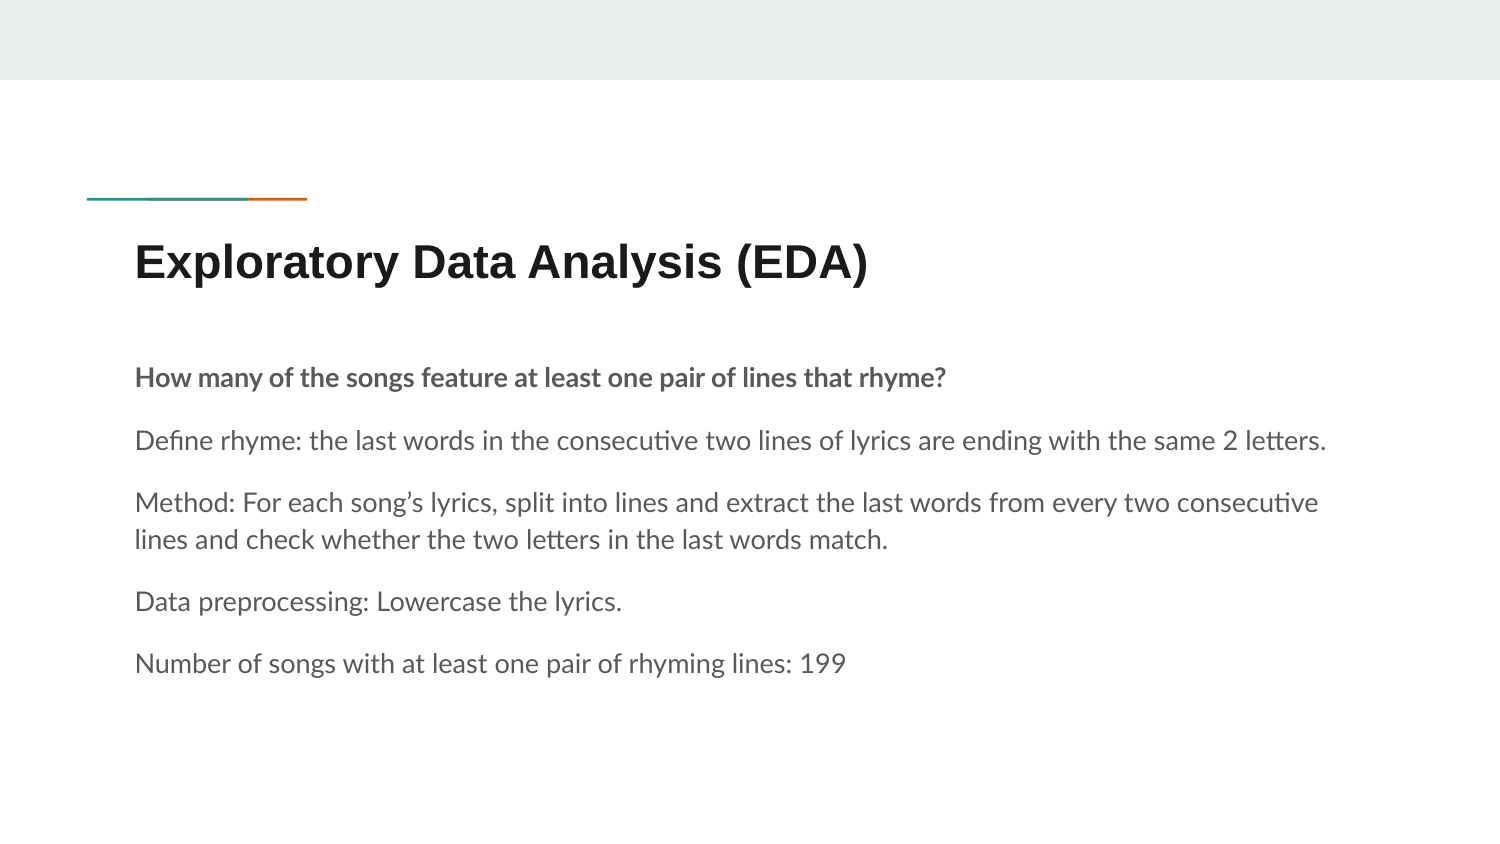

# Exploratory Data Analysis (EDA)
How many of the songs feature at least one pair of lines that rhyme?
Define rhyme: the last words in the consecutive two lines of lyrics are ending with the same 2 letters.
Method: For each song’s lyrics, split into lines and extract the last words from every two consecutive lines and check whether the two letters in the last words match.
Data preprocessing: Lowercase the lyrics.
Number of songs with at least one pair of rhyming lines: 199